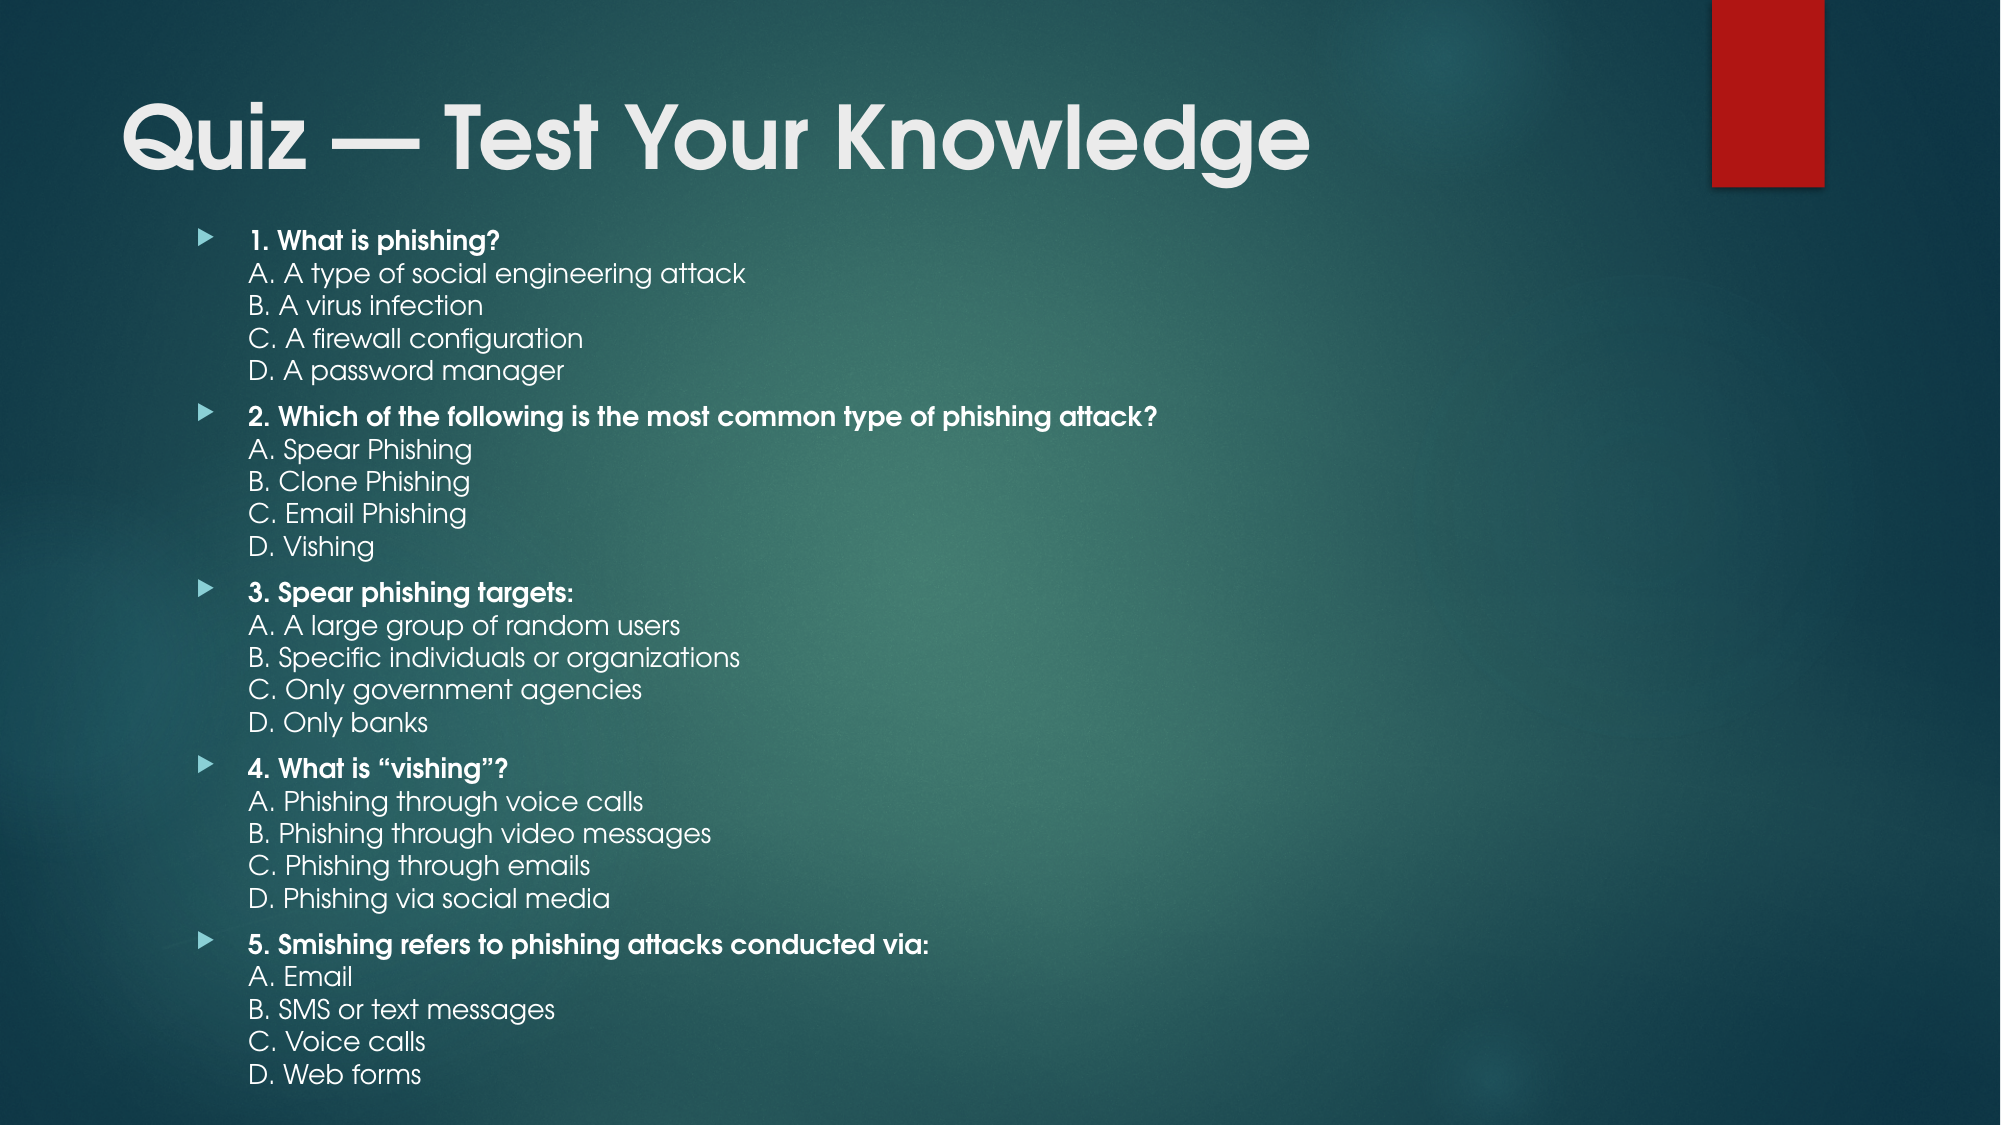

# Quiz — Test Your Knowledge
1. What is phishing?
A. A type of social engineering attack
B. A virus infection
C. A firewall configuration
D. A password manager
2. Which of the following is the most common type of phishing attack?
A. Spear Phishing
B. Clone Phishing
C. Email Phishing
D. Vishing
3. Spear phishing targets:
A. A large group of random users
B. Specific individuals or organizations
C. Only government agencies
D. Only banks
4. What is “vishing”?
A. Phishing through voice calls
B. Phishing through video messages
C. Phishing through emails
D. Phishing via social media
5. Smishing refers to phishing attacks conducted via:
A. Email
B. SMS or text messages
C. Voice calls
D. Web forms